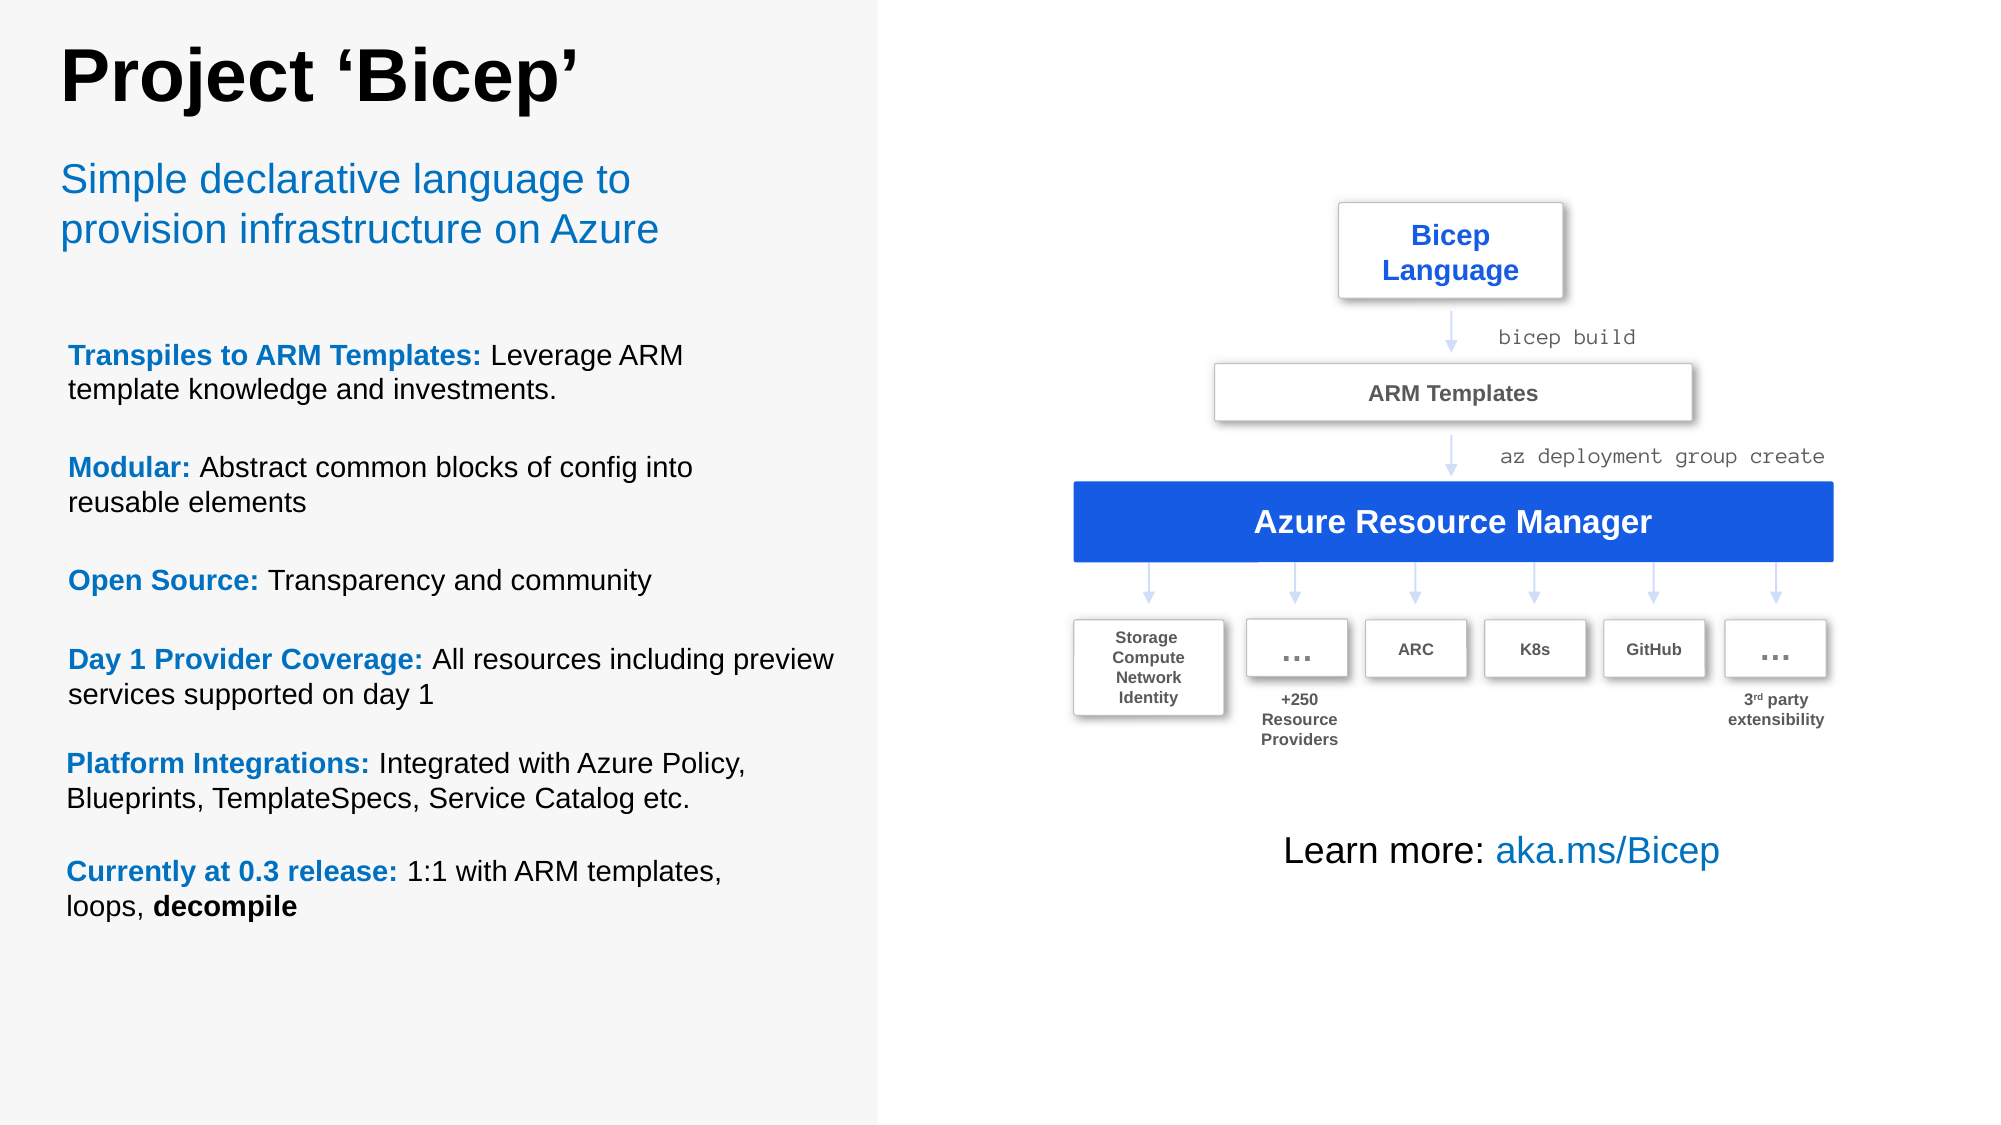

Project ‘Bicep’
Simple declarative language to provision infrastructure on Azure

Bicep Language
ARM Templates

Azure Resource Manager

Storage
Compute
Network
Identity
…
+250 Resource Providers
ARC
K8s
GitHub
…
3rd party extensibility
bicep build
Transpiles to ARM Templates: Leverage ARM template knowledge and investments.
az deployment group create
Modular: Abstract common blocks of config into reusable elements
Open Source: Transparency and community
Day 1 Provider Coverage: All resources including preview services supported on day 1
Platform Integrations: Integrated with Azure Policy, Blueprints, TemplateSpecs, Service Catalog etc.
Learn more: aka.ms/Bicep
Currently at 0.3 release: 1:1 with ARM templates, loops, decompile